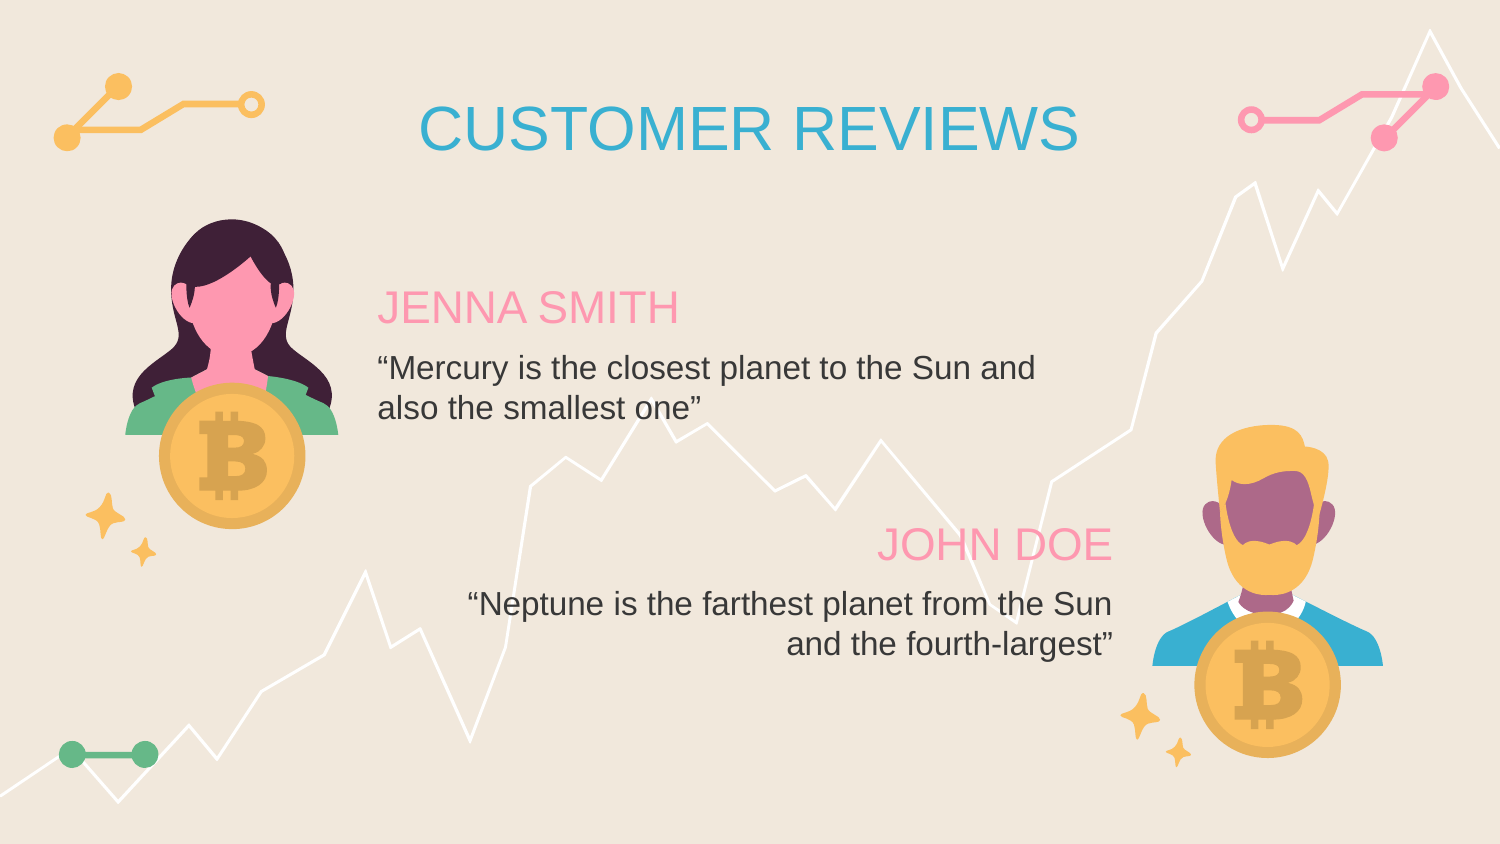

# CUSTOMER REVIEWS

JENNA SMITH
“Mercury is the closest planet to the Sun and also the smallest one”

JOHN DOE
“Neptune is the farthest planet from the Sun and the fourth-largest”